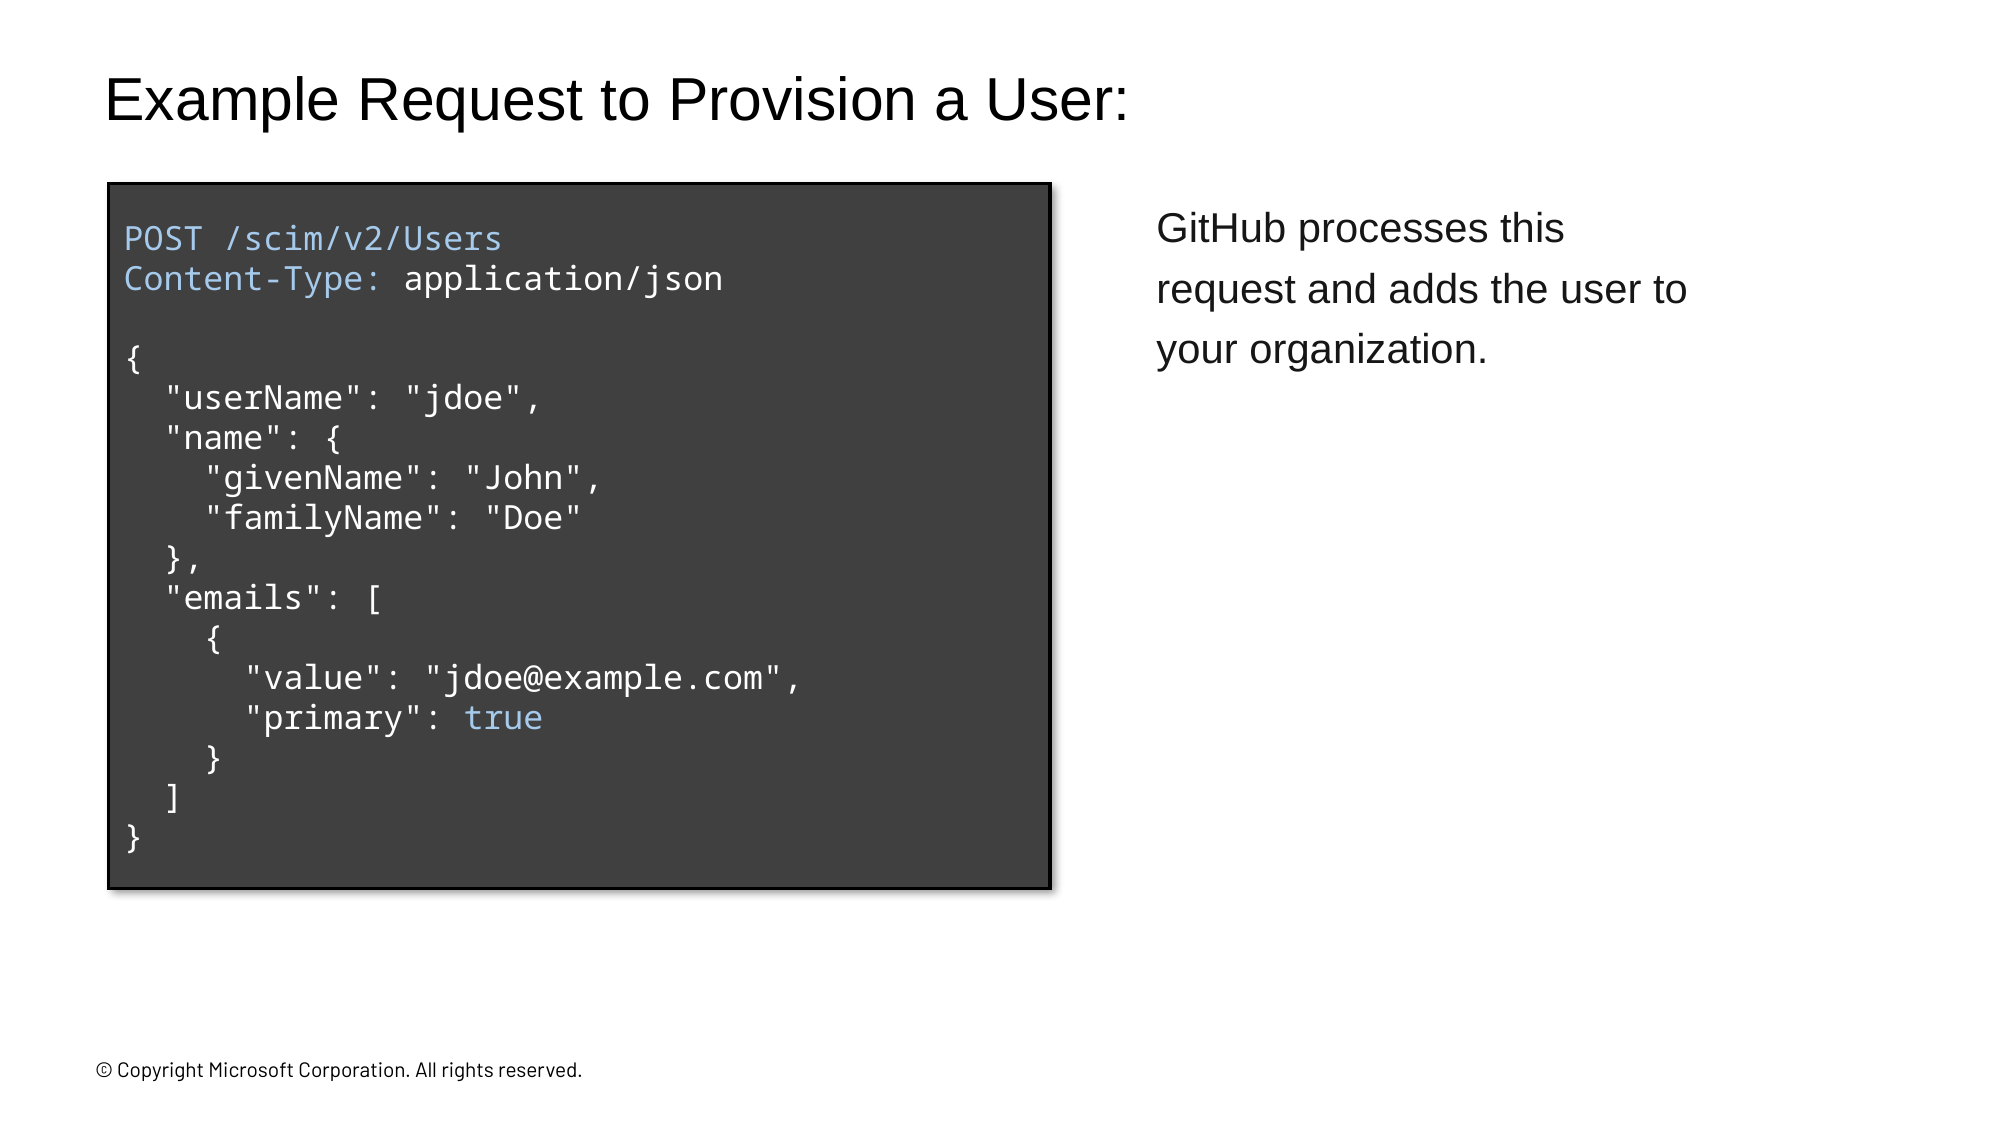

# Example Request to Provision a User:
POST /scim/v2/Users
Content-Type: application/json

{
  "userName": "jdoe",
  "name": {
    "givenName": "John",
    "familyName": "Doe"
  },
  "emails": [
    {
      "value": "jdoe@example.com",
      "primary": true
    }
  ]
}
GitHub processes this request and adds the user to your organization.

© Copyright Microsoft Corporation. All rights reserved.